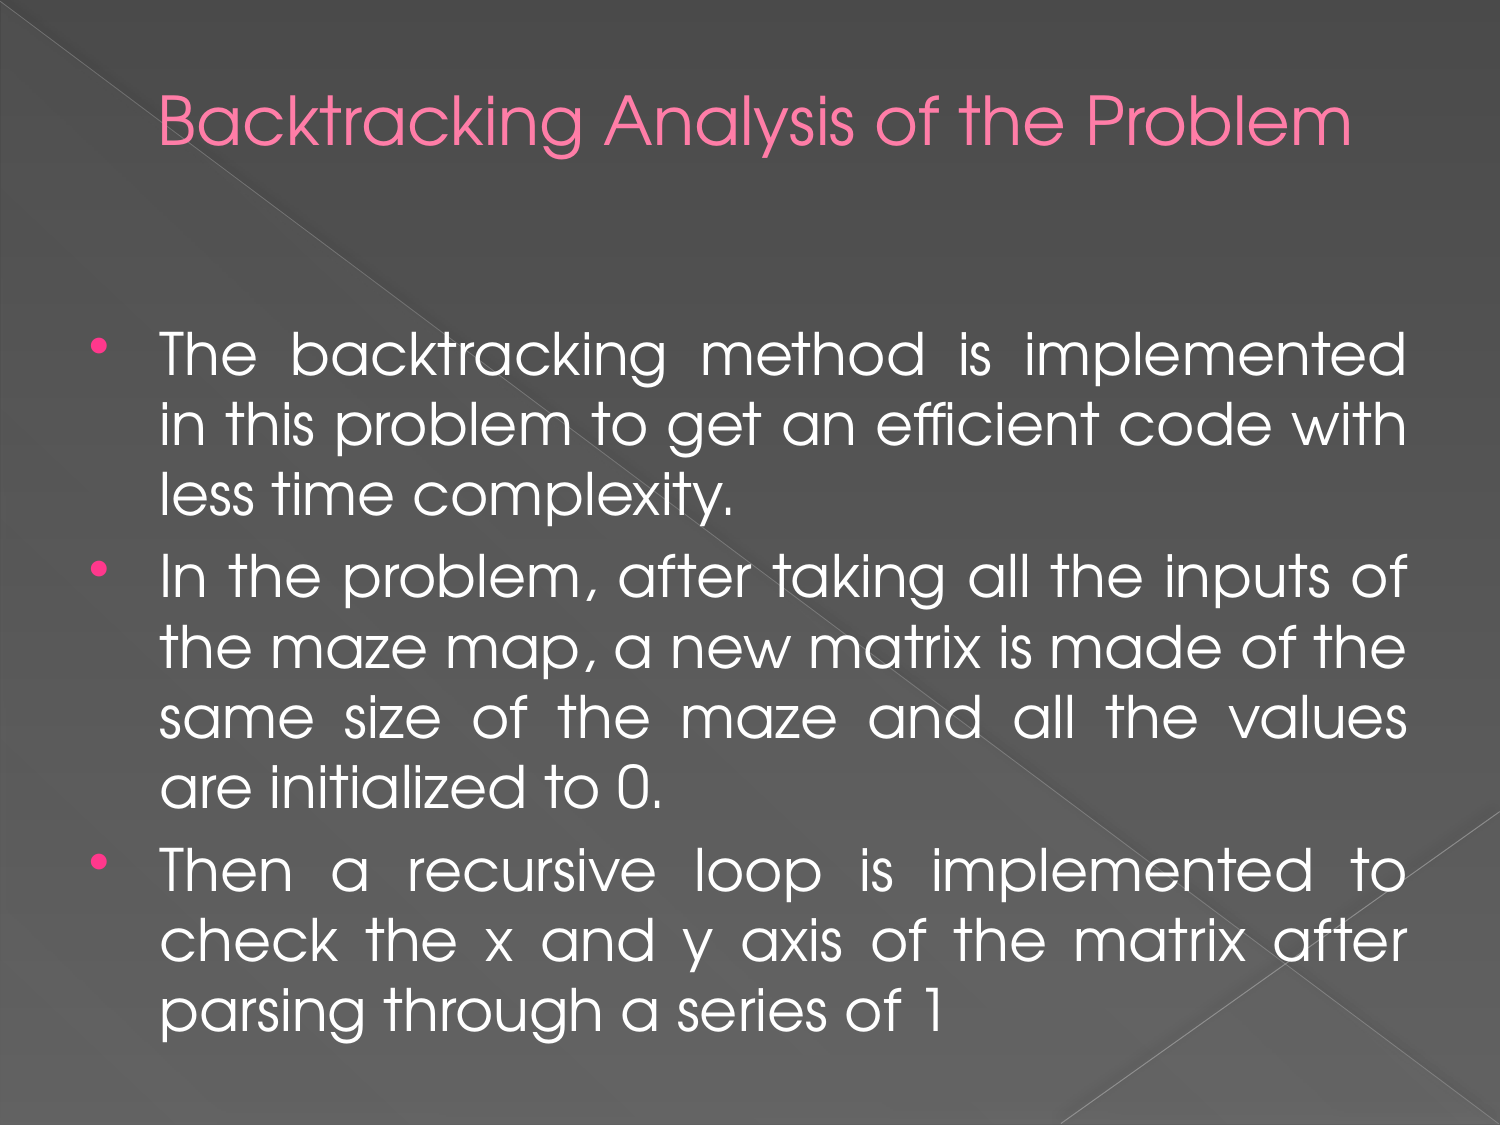

# Backtracking Analysis of the Problem
The backtracking method is implemented in this problem to get an efficient code with less time complexity.
In the problem, after taking all the inputs of the maze map, a new matrix is made of the same size of the maze and all the values are initialized to 0.
Then a recursive loop is implemented to check the x and y axis of the matrix after parsing through a series of 1